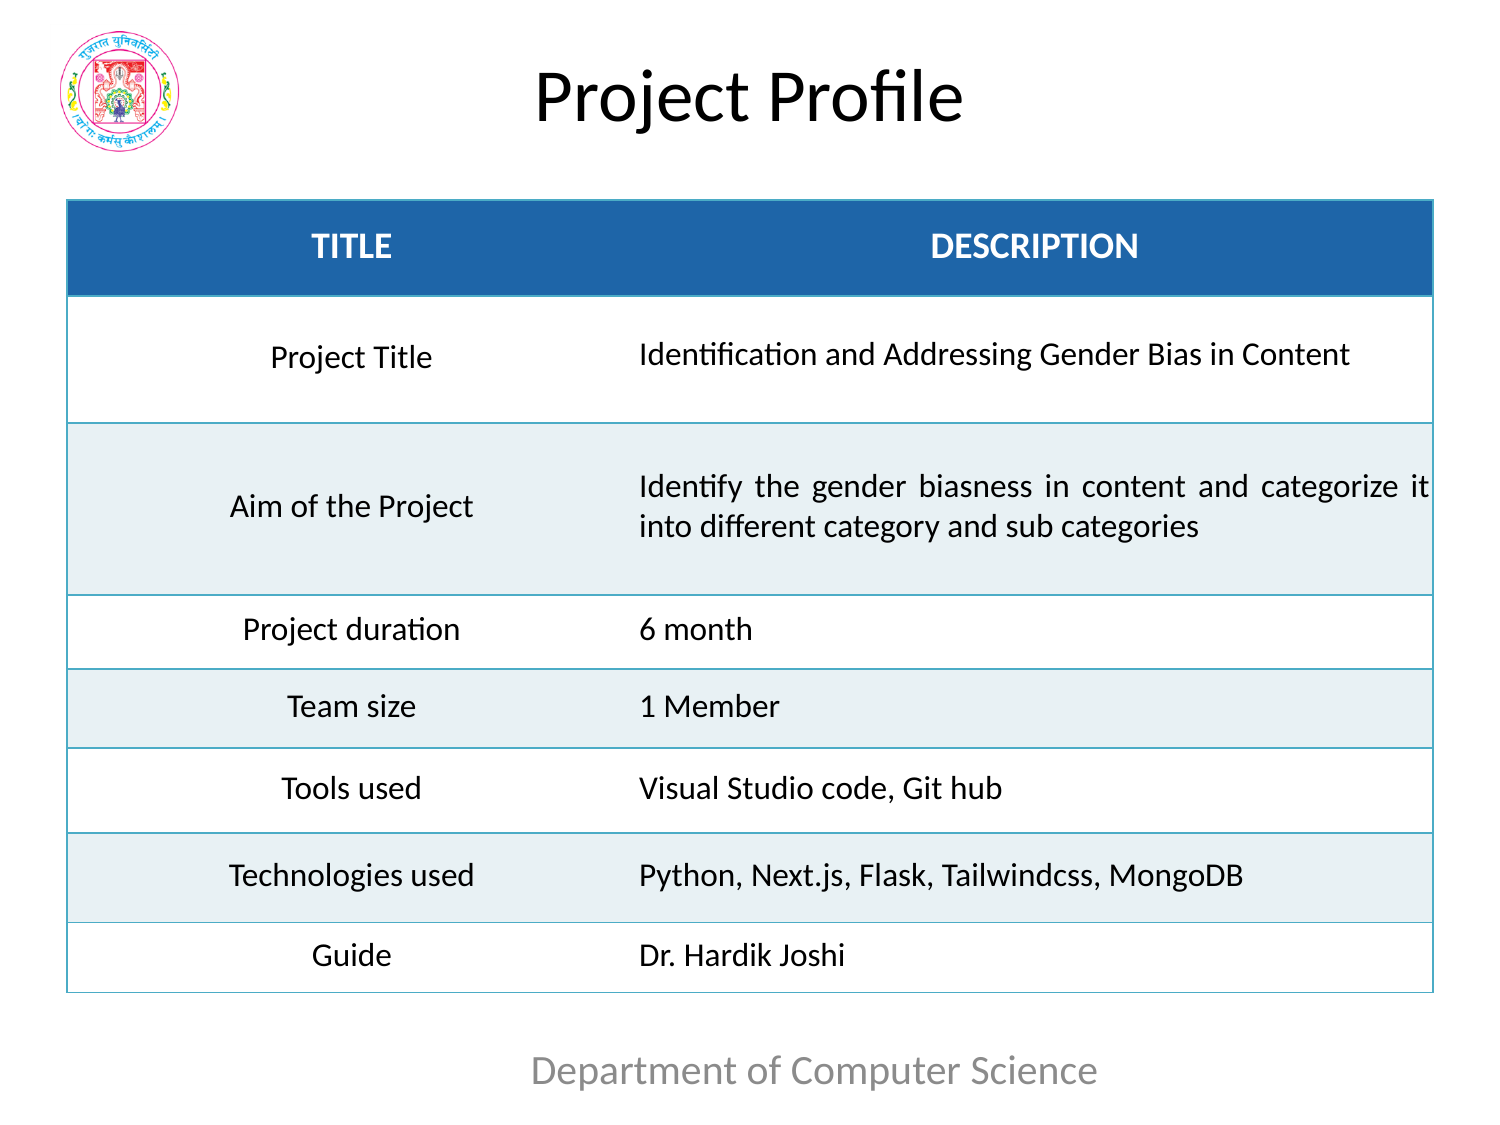

# Project Profile
| TITLE | DESCRIPTION |
| --- | --- |
| Project Title | Identification and Addressing Gender Bias in Content |
| Aim of the Project | Identify the gender biasness in content and categorize it into different category and sub categories |
| Project duration | 6 month |
| Team size | 1 Member |
| Tools used | Visual Studio code, Git hub |
| Technologies used | Python, Next.js, Flask, Tailwindcss, MongoDB |
| Guide | Dr. Hardik Joshi |
Department of Computer Science
3